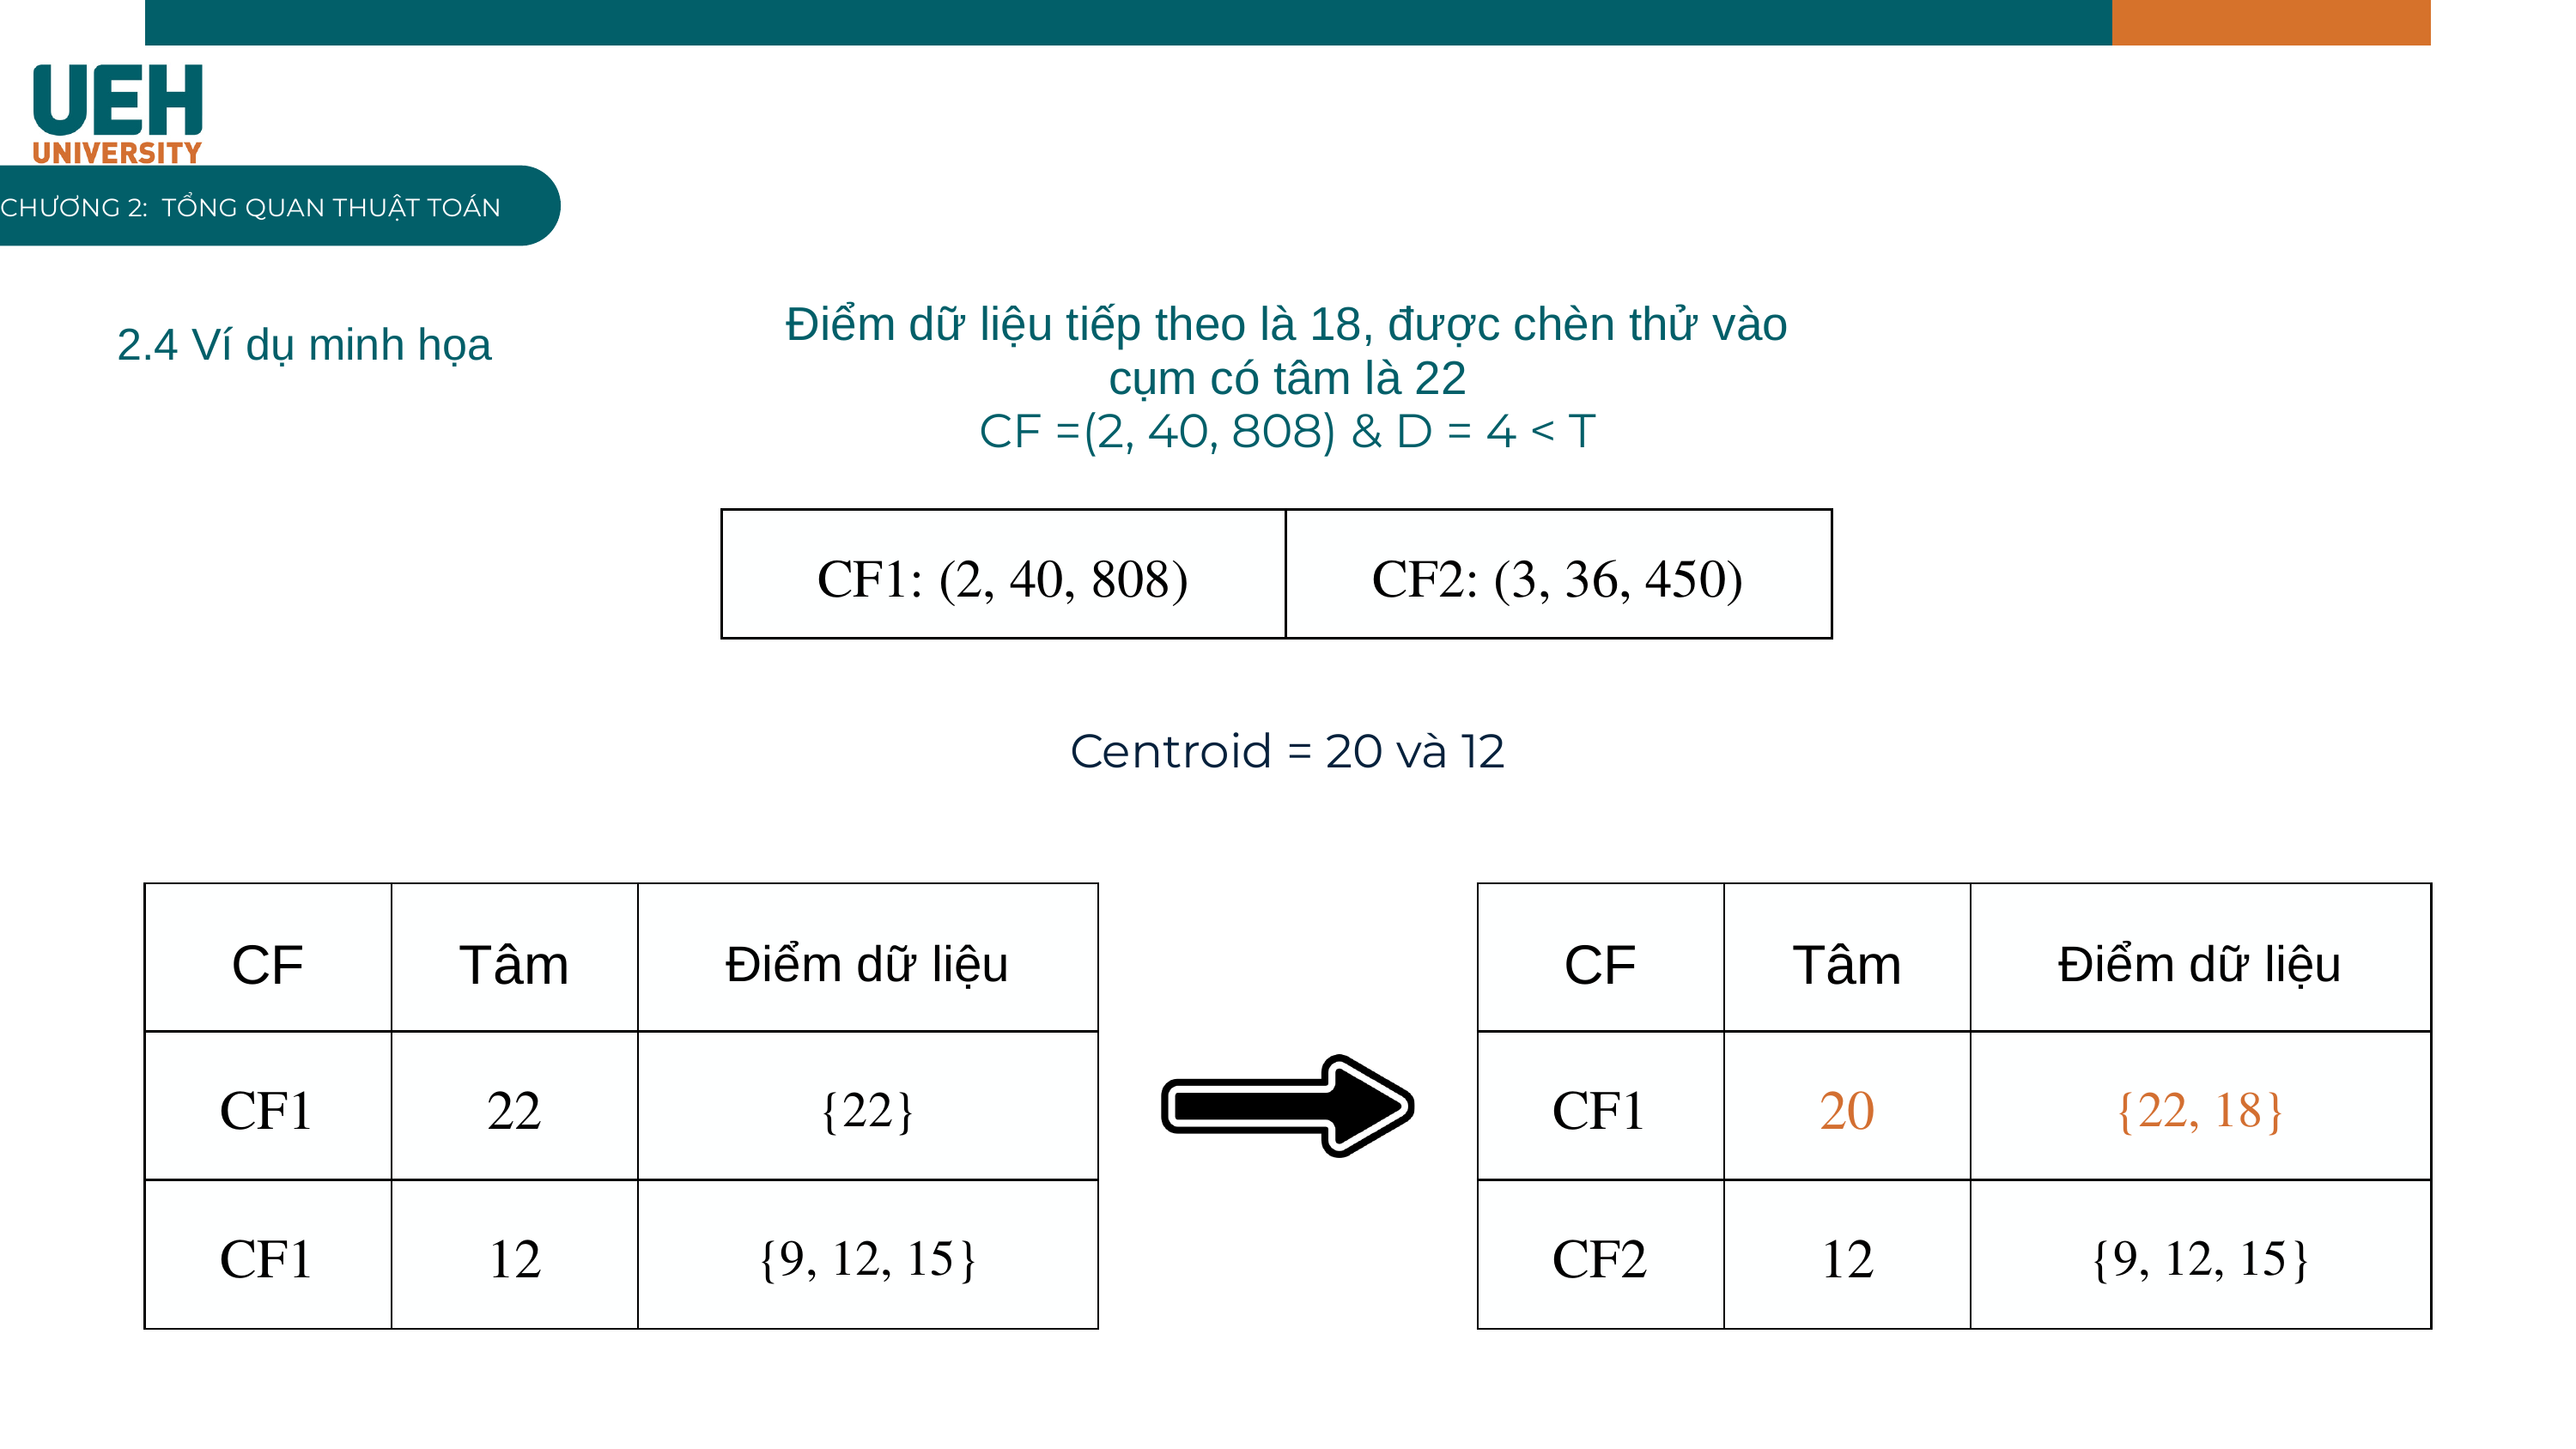

INFOGRAPHIC

CHƯƠNG 2:  TỔNG QUAN THUẬT TOÁN

Điểm dữ liệu tiếp theo là 18, được chèn thử vào cụm có tâm là 22
CF =(2, 40, 808) & D = 4 < T

Centroid = 20 và 12
2.4 Ví dụ minh họa

| CF1: (2, 40, 808) | CF2: (3, 36, 450) |
| --- | --- |
| CF | Tâm | Điểm dữ liệu |
| --- | --- | --- |
| CF1 | 22 | {22} |
| CF1 | 12 | {9, 12, 15} |
| CF | Tâm | Điểm dữ liệu |
| --- | --- | --- |
| CF1 | 20 | {22, 18} |
| CF2 | 12 | {9, 12, 15} |